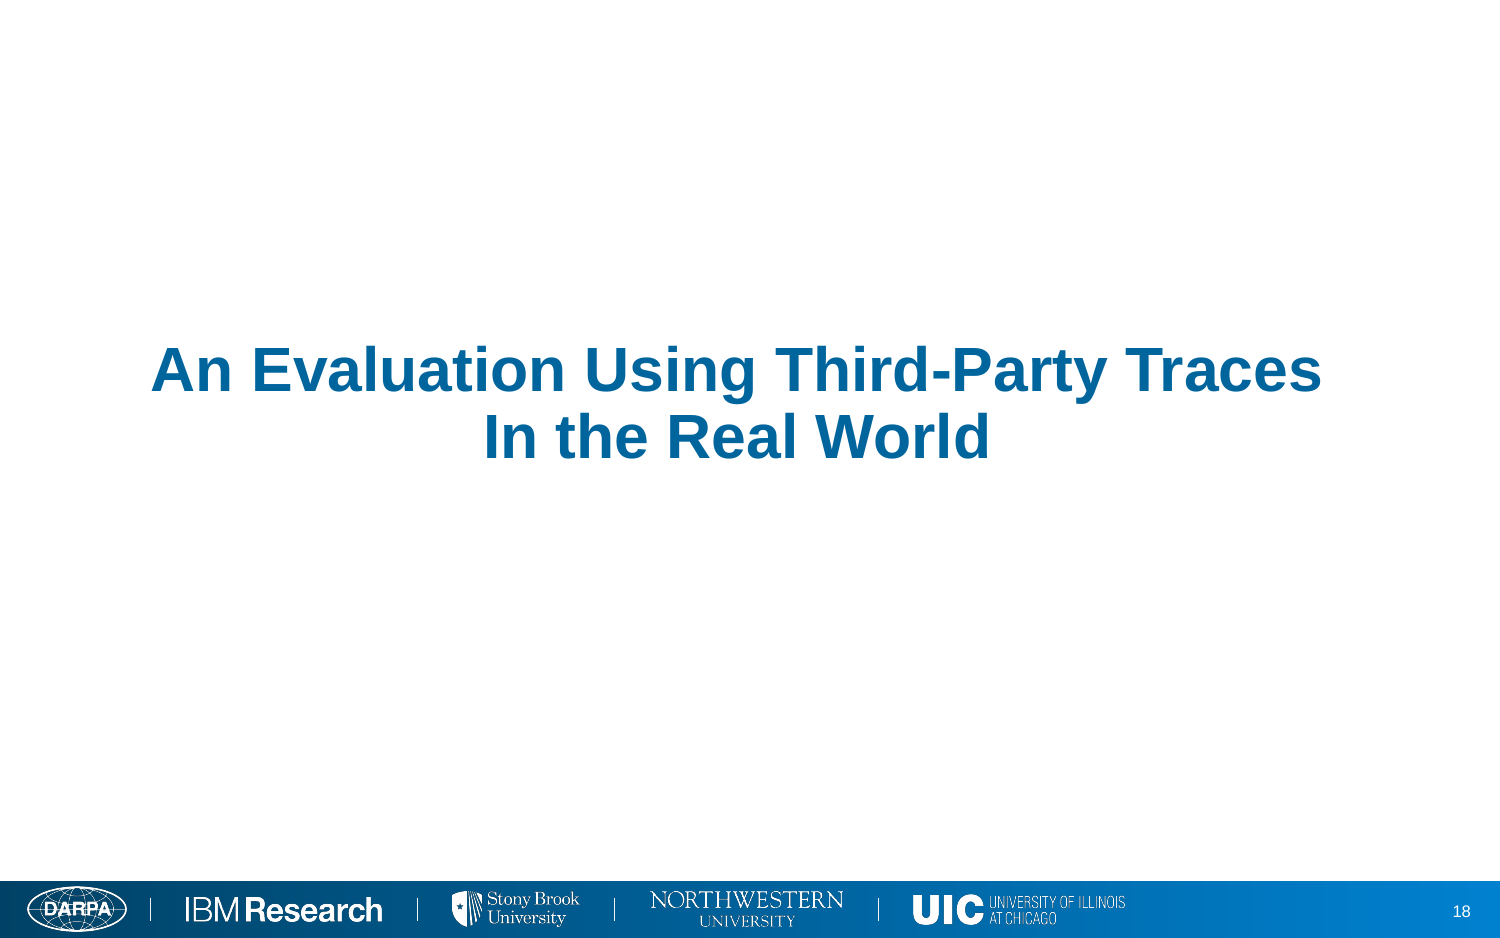

An Evaluation Using Third-Party Traces In the Real World